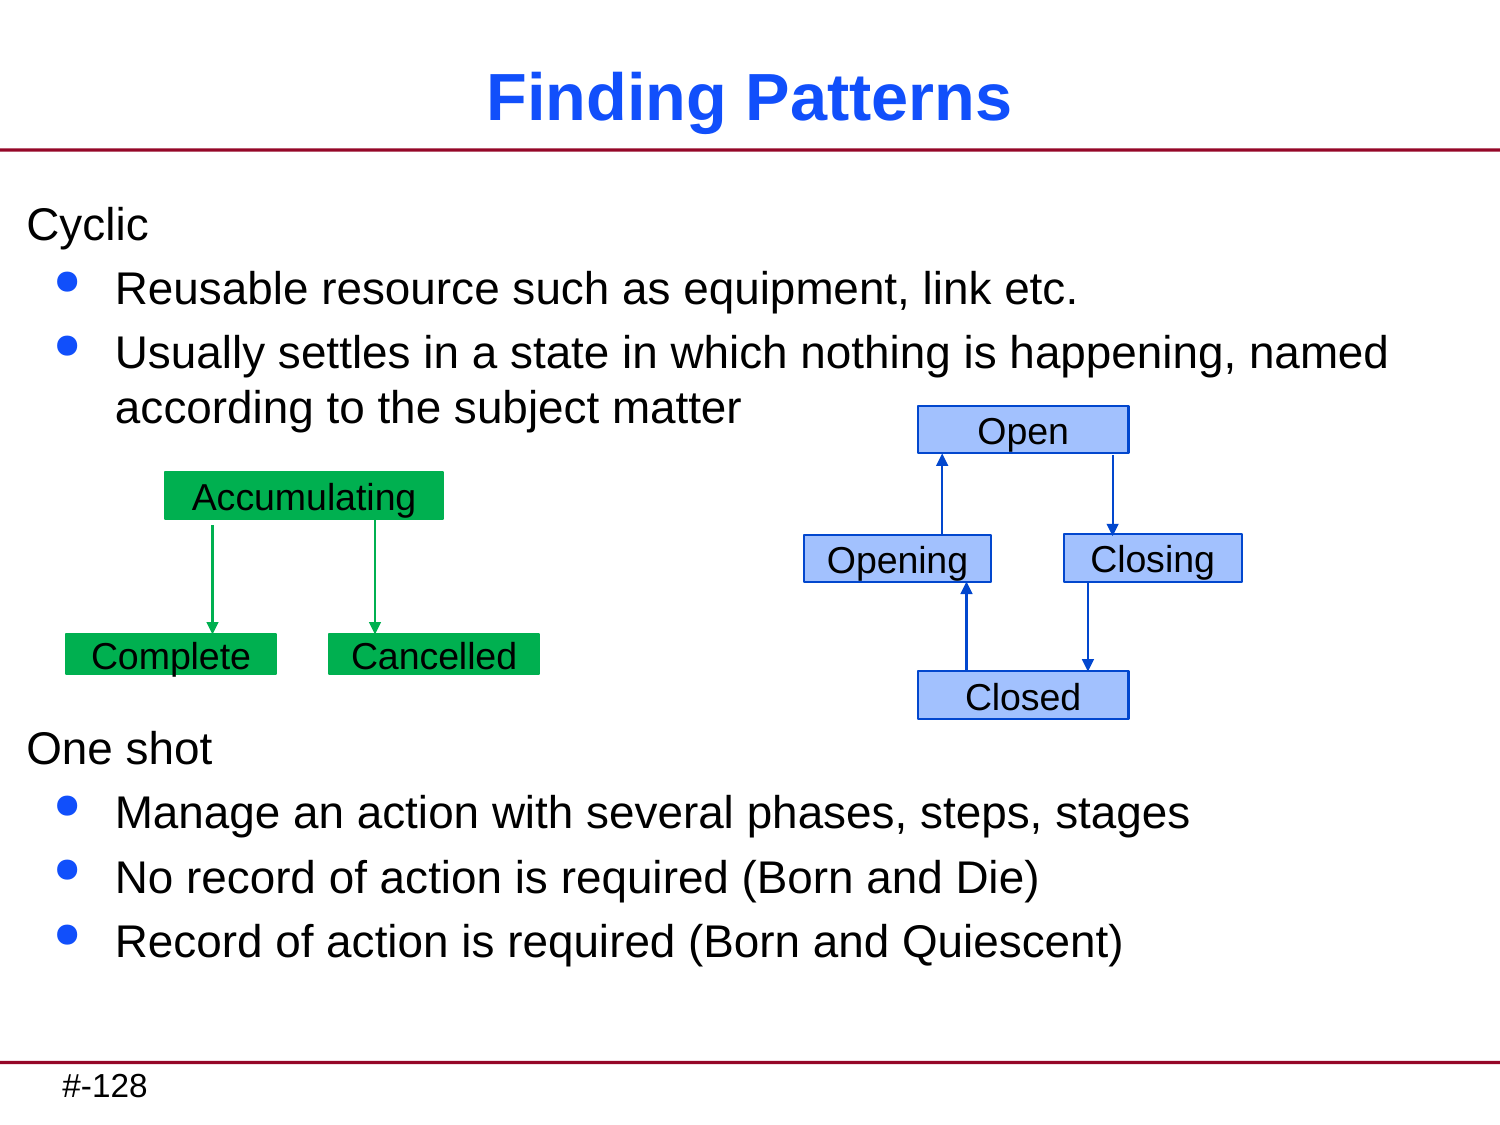

# Finding Patterns
Cyclic
Reusable resource such as equipment, link etc.
Usually settles in a state in which nothing is happening, named according to the subject matter

One shot
Manage an action with several phases, steps, stages
No record of action is required (Born and Die)
Record of action is required (Born and Quiescent)

Open
Closing
Opening
Closed
Accumulating
Complete
Cancelled